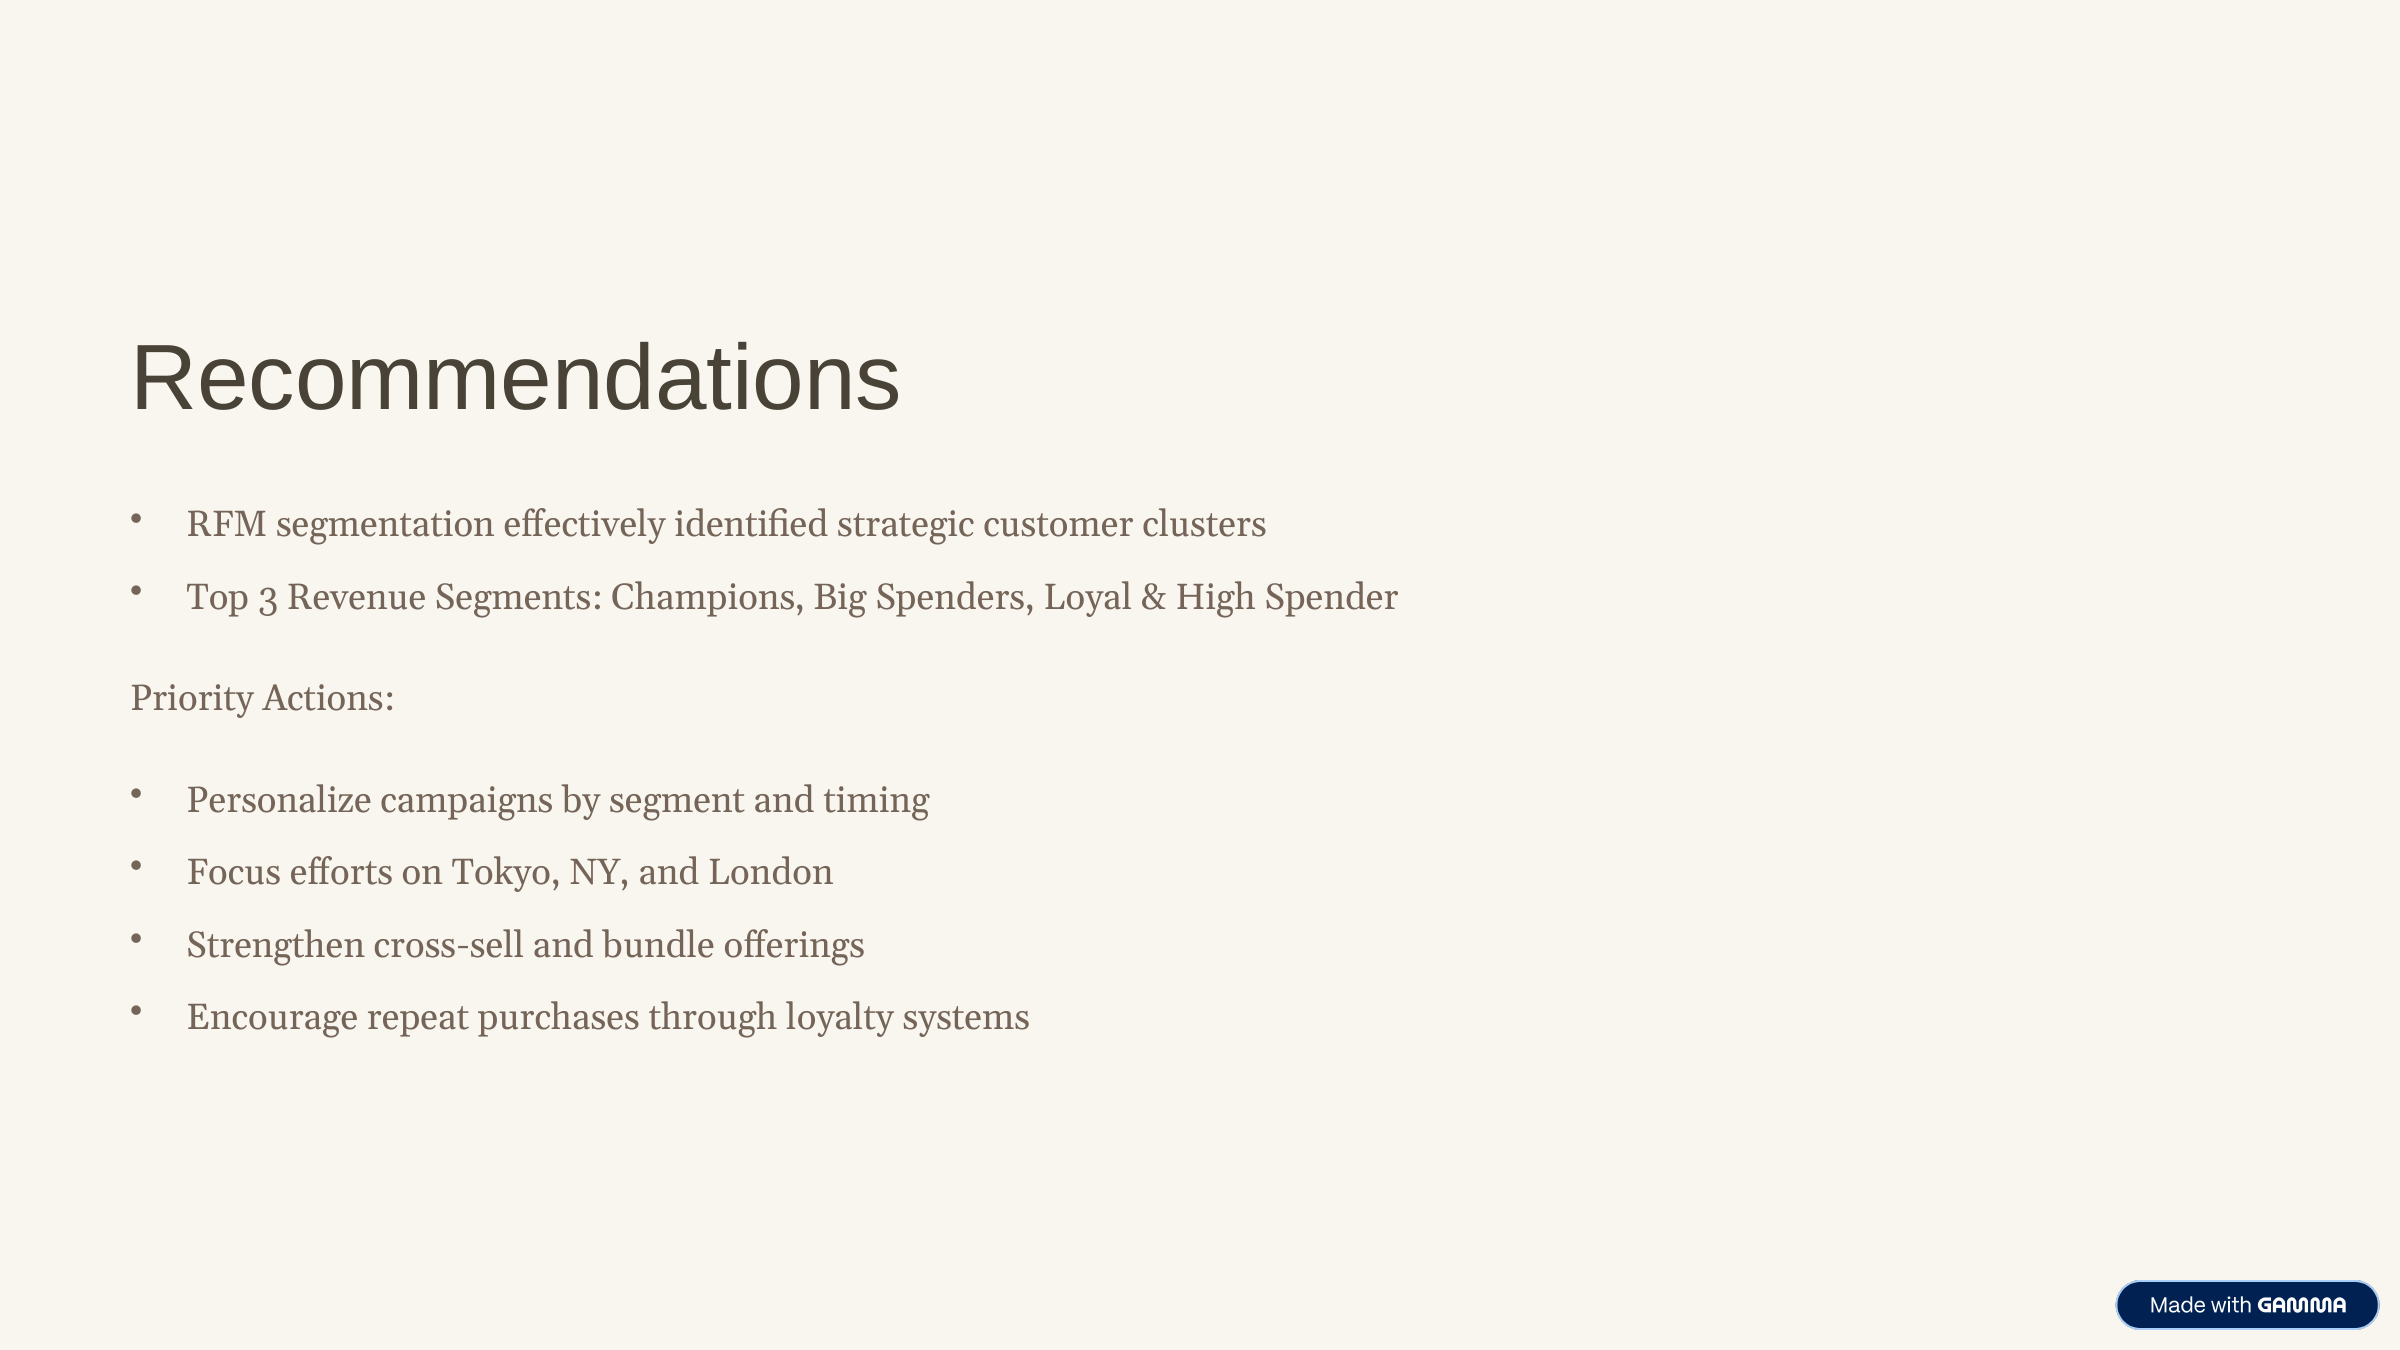

Recommendations
RFM segmentation effectively identified strategic customer clusters
Top 3 Revenue Segments: Champions, Big Spenders, Loyal & High Spender
Priority Actions:
Personalize campaigns by segment and timing
Focus efforts on Tokyo, NY, and London
Strengthen cross-sell and bundle offerings
Encourage repeat purchases through loyalty systems